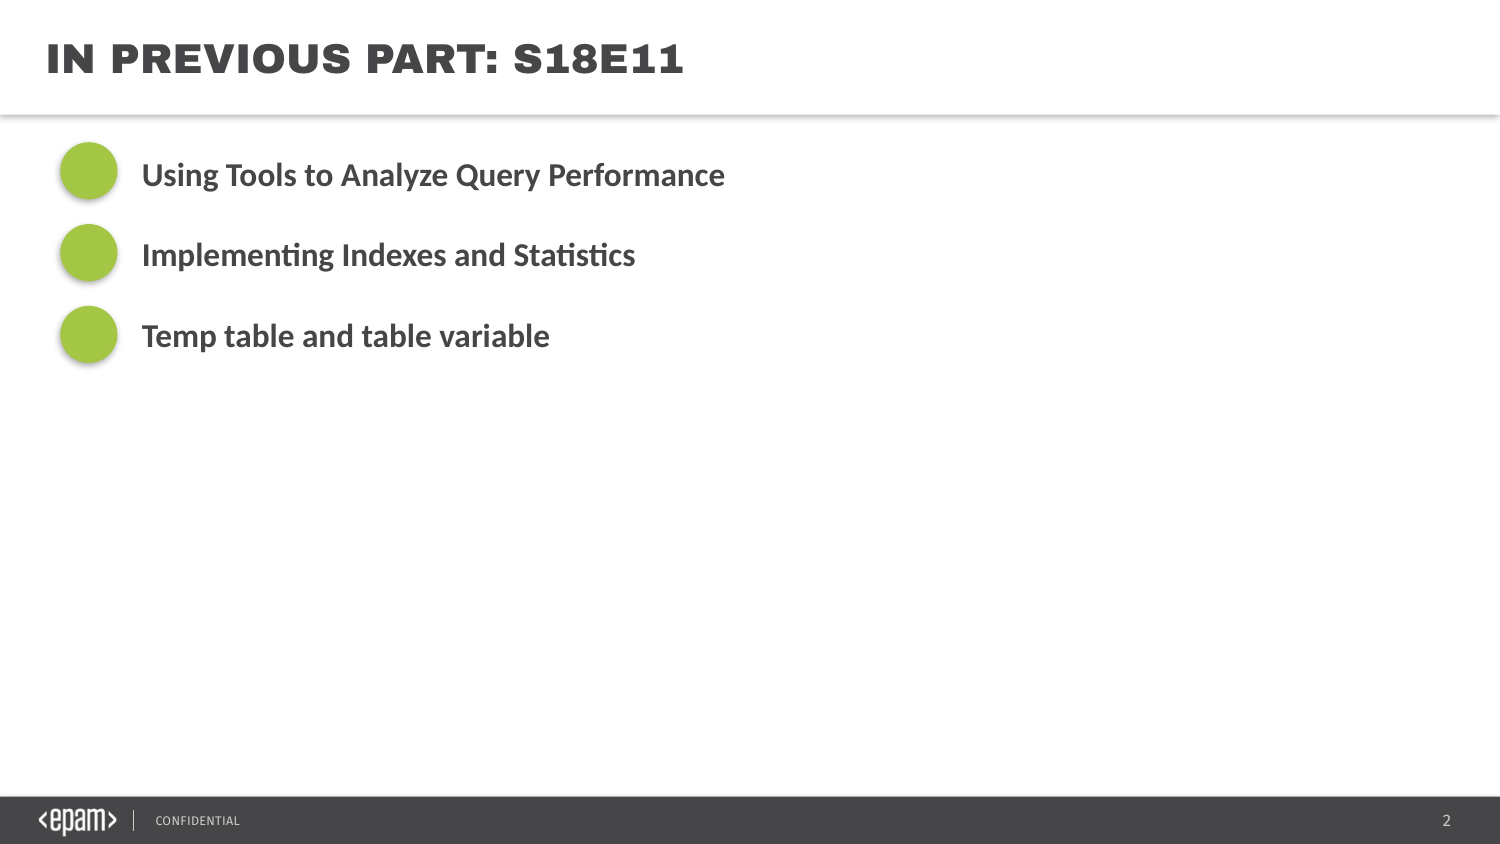

IN PREVIOUS PART: S18E11

Using Tools to Analyze Query Performance

Implementing Indexes and Statistics

Temp table and table variable